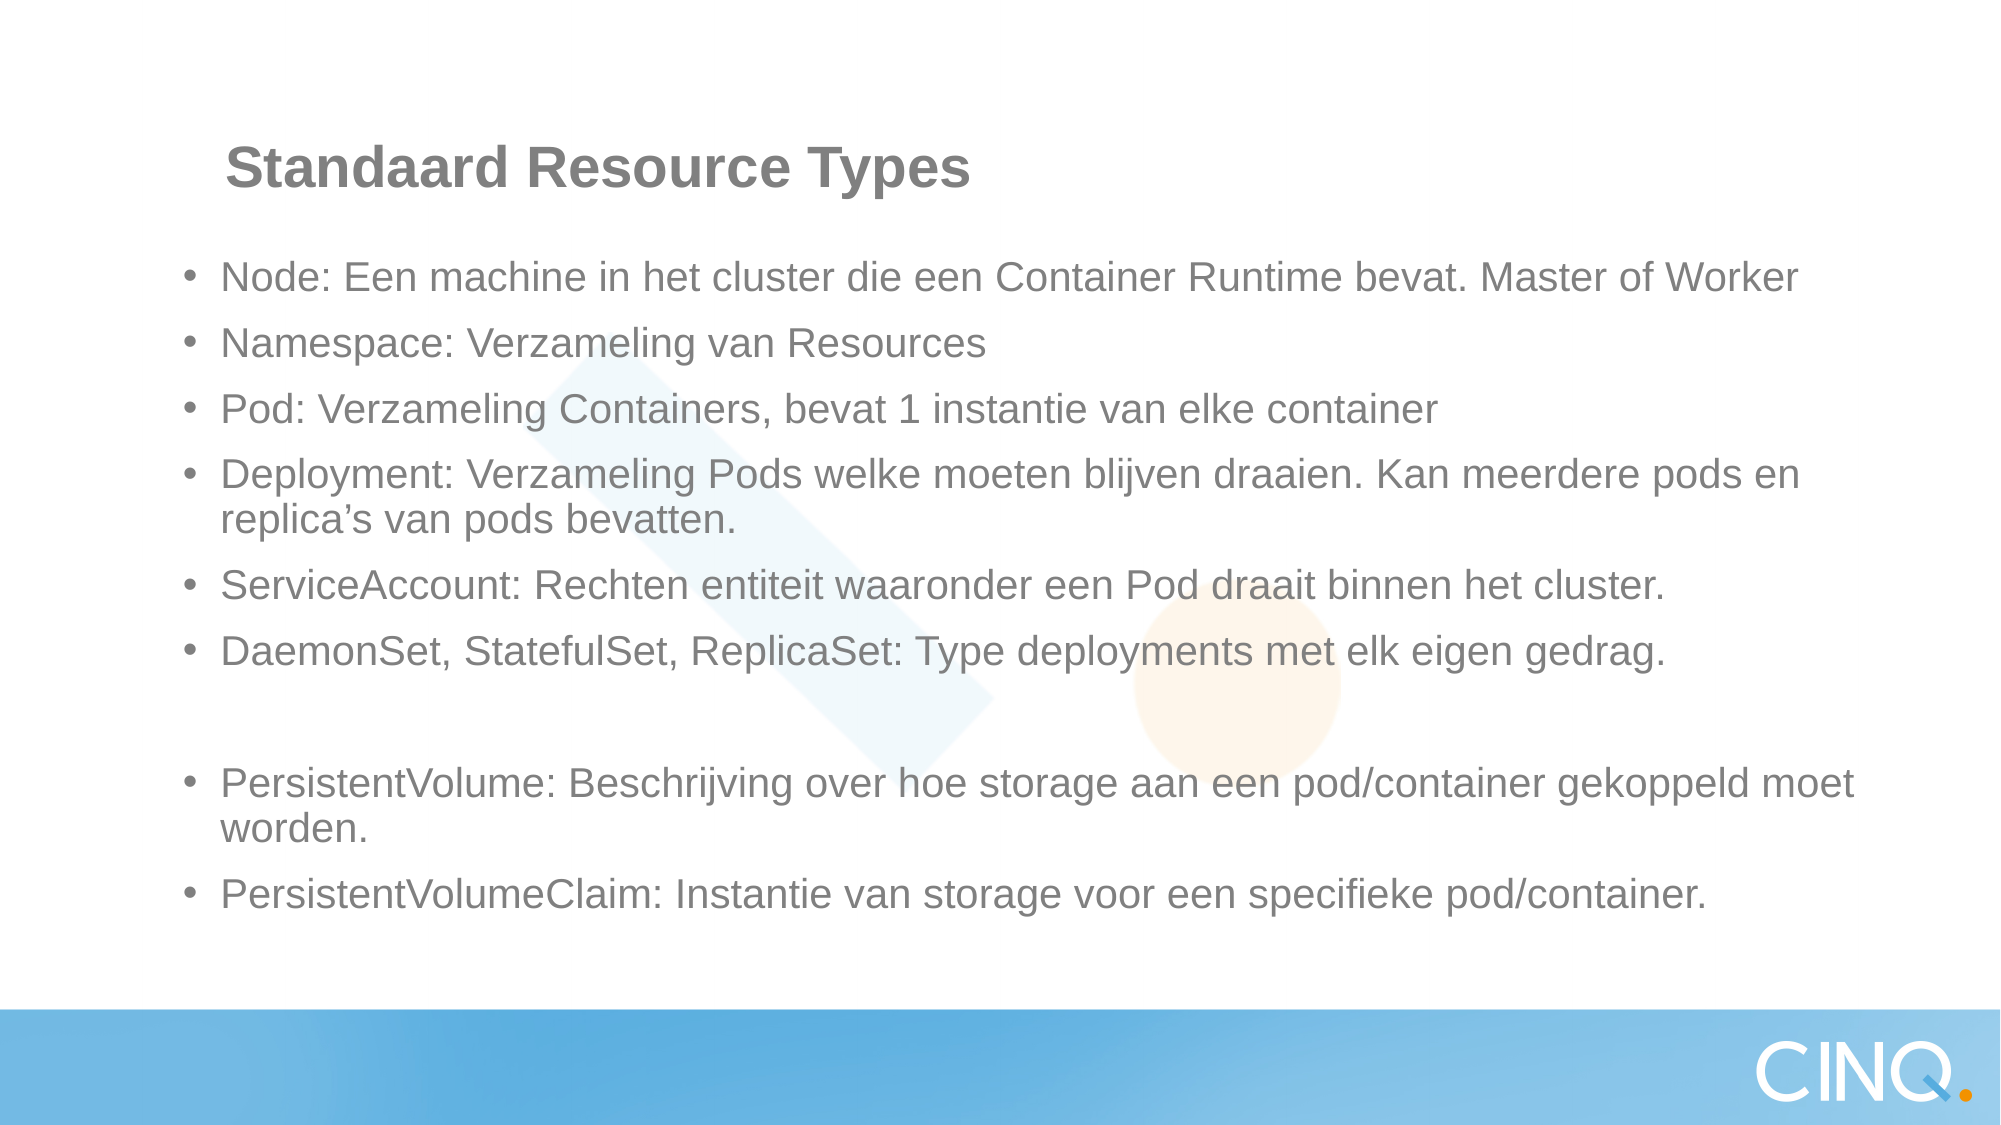

# Standaard Resource Types
Node: Een machine in het cluster die een Container Runtime bevat. Master of Worker
Namespace: Verzameling van Resources
Pod: Verzameling Containers, bevat 1 instantie van elke container
Deployment: Verzameling Pods welke moeten blijven draaien. Kan meerdere pods en replica’s van pods bevatten.
ServiceAccount: Rechten entiteit waaronder een Pod draait binnen het cluster.
DaemonSet, StatefulSet, ReplicaSet: Type deployments met elk eigen gedrag.

PersistentVolume: Beschrijving over hoe storage aan een pod/container gekoppeld moet worden.
PersistentVolumeClaim: Instantie van storage voor een specifieke pod/container.